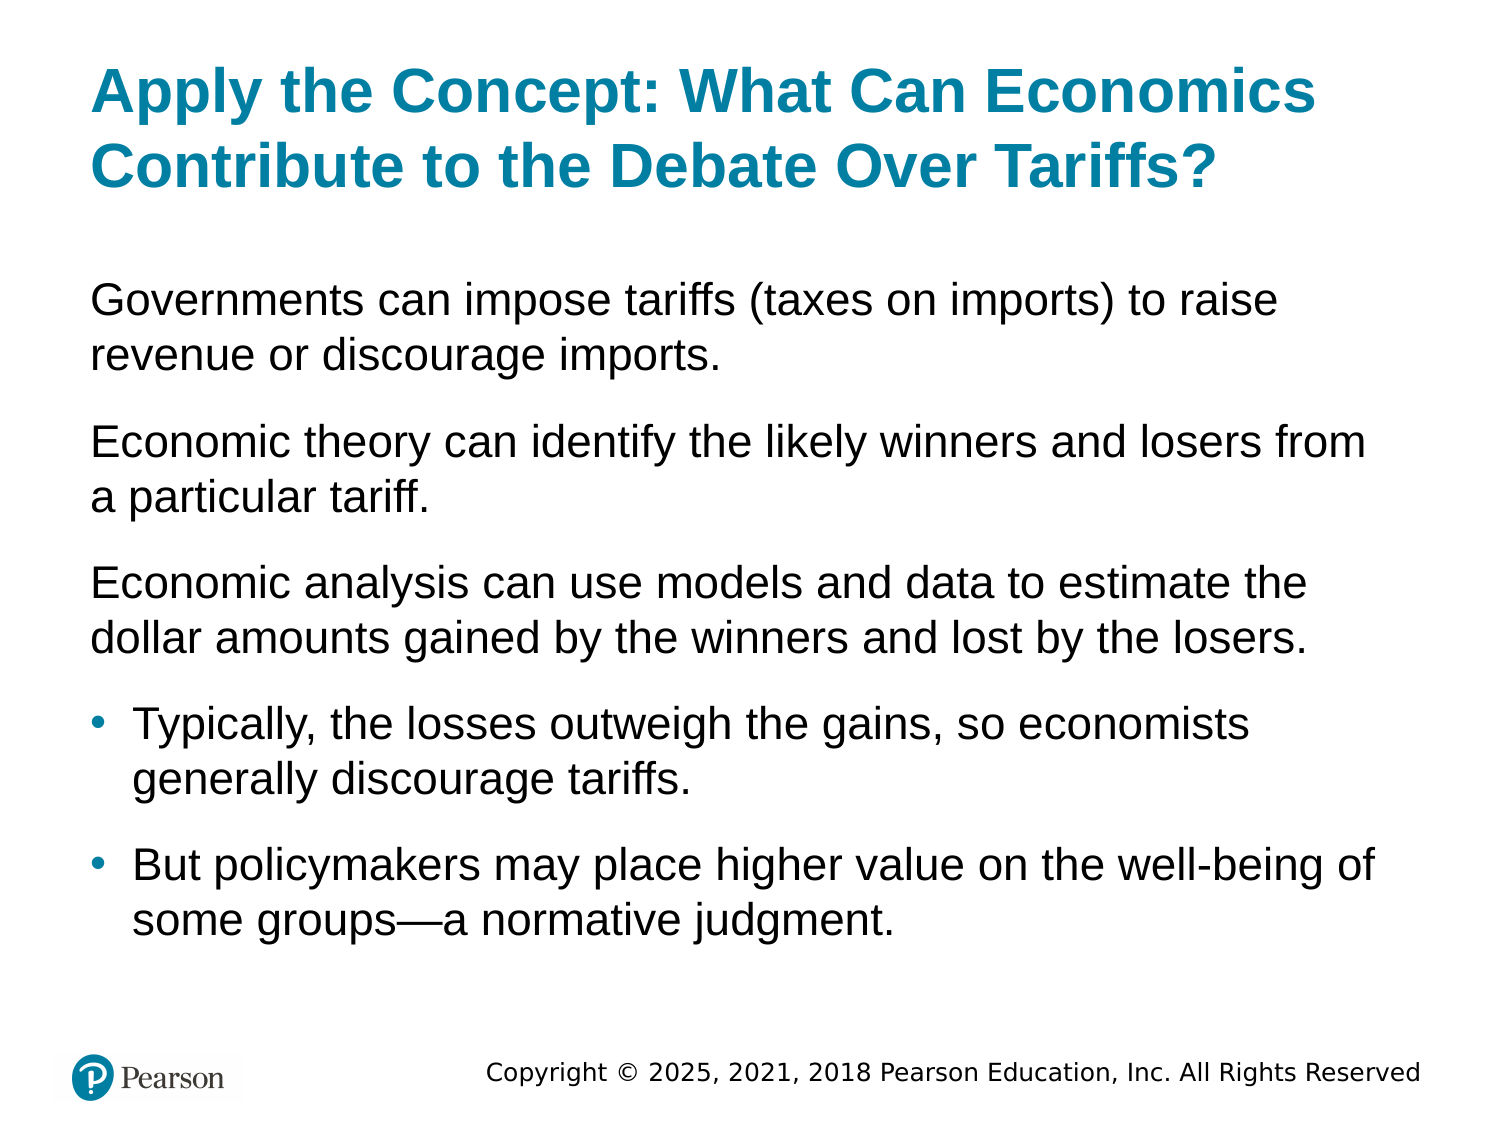

# Apply the Concept: What Can Economics Contribute to the Debate Over Tariffs?
Governments can impose tariffs (taxes on imports) to raise revenue or discourage imports.
Economic theory can identify the likely winners and losers from a particular tariff.
Economic analysis can use models and data to estimate the dollar amounts gained by the winners and lost by the losers.
Typically, the losses outweigh the gains, so economists generally discourage tariffs.
But policymakers may place higher value on the well-being of some groups—a normative judgment.